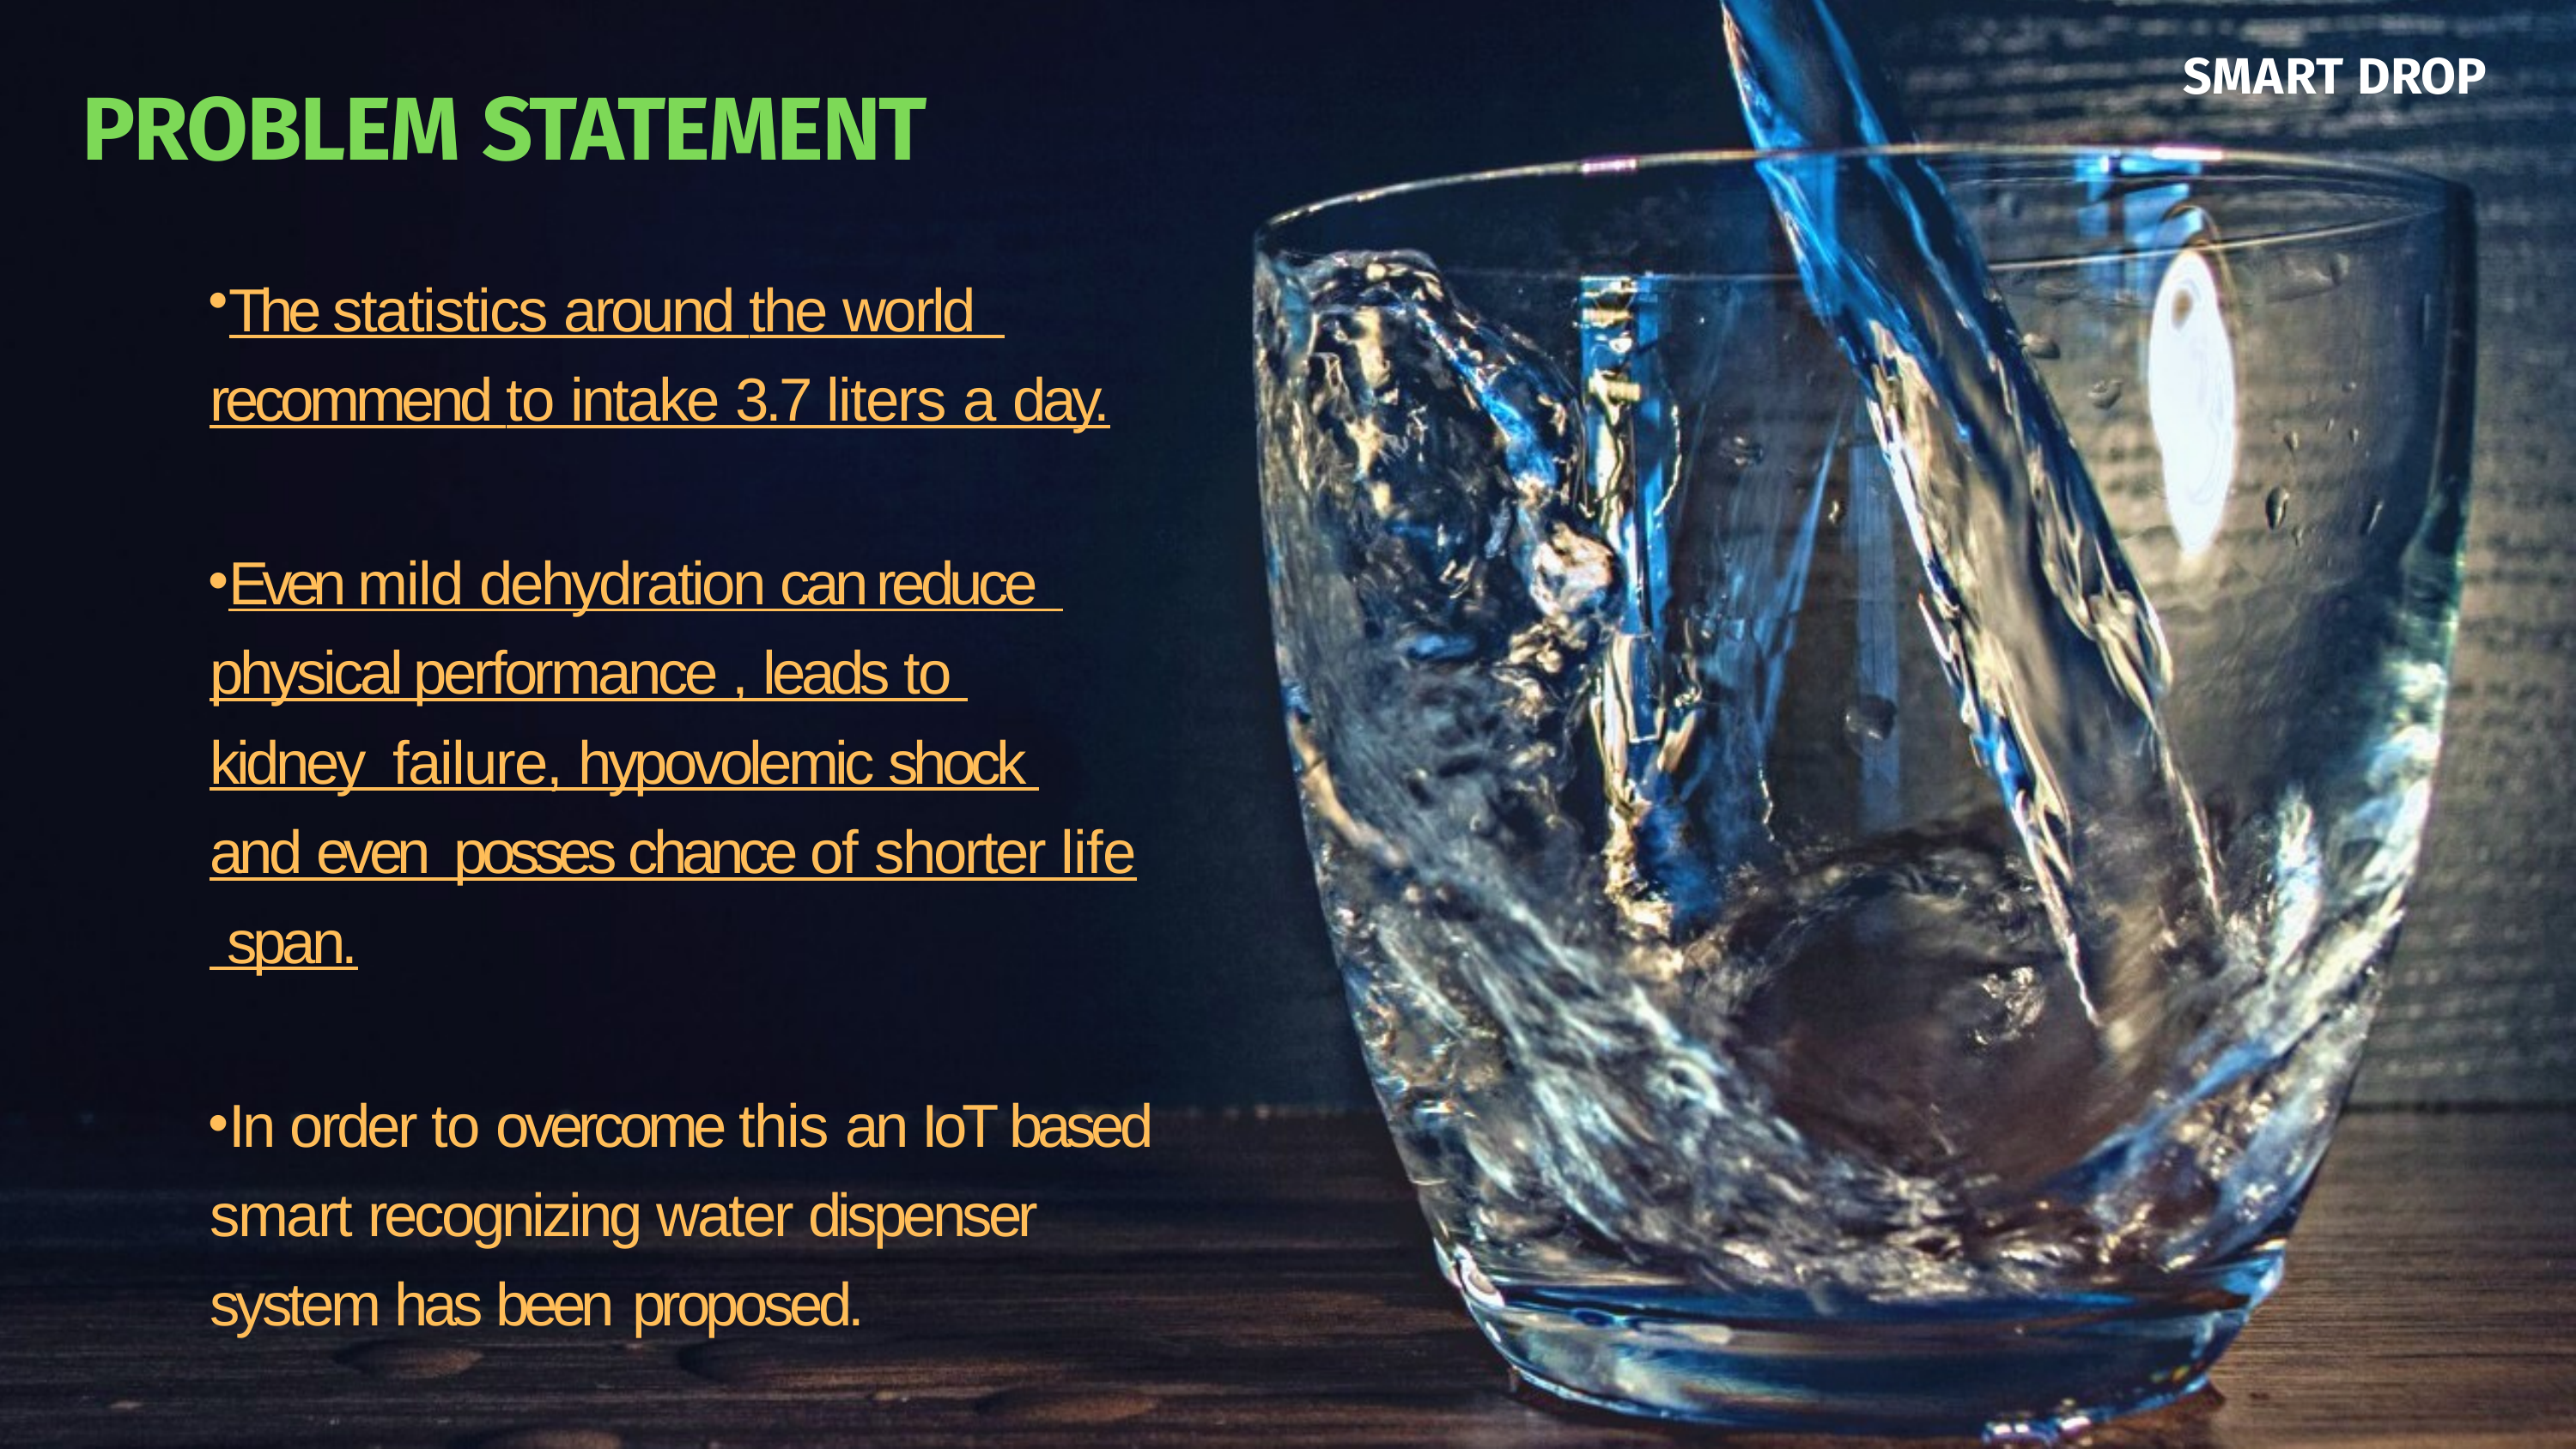

SMART DROP
# PROBLEM STATEMENT
The statistics around the world  recommend to intake 3.7 liters a day.

Even mild dehydration can reduce  physical performance , leads to kidney  failure, hypovolemic shock and even  posses chance of shorter life span.

In order to overcome this an IoT based  smart recognizing water dispenser  system has been proposed.